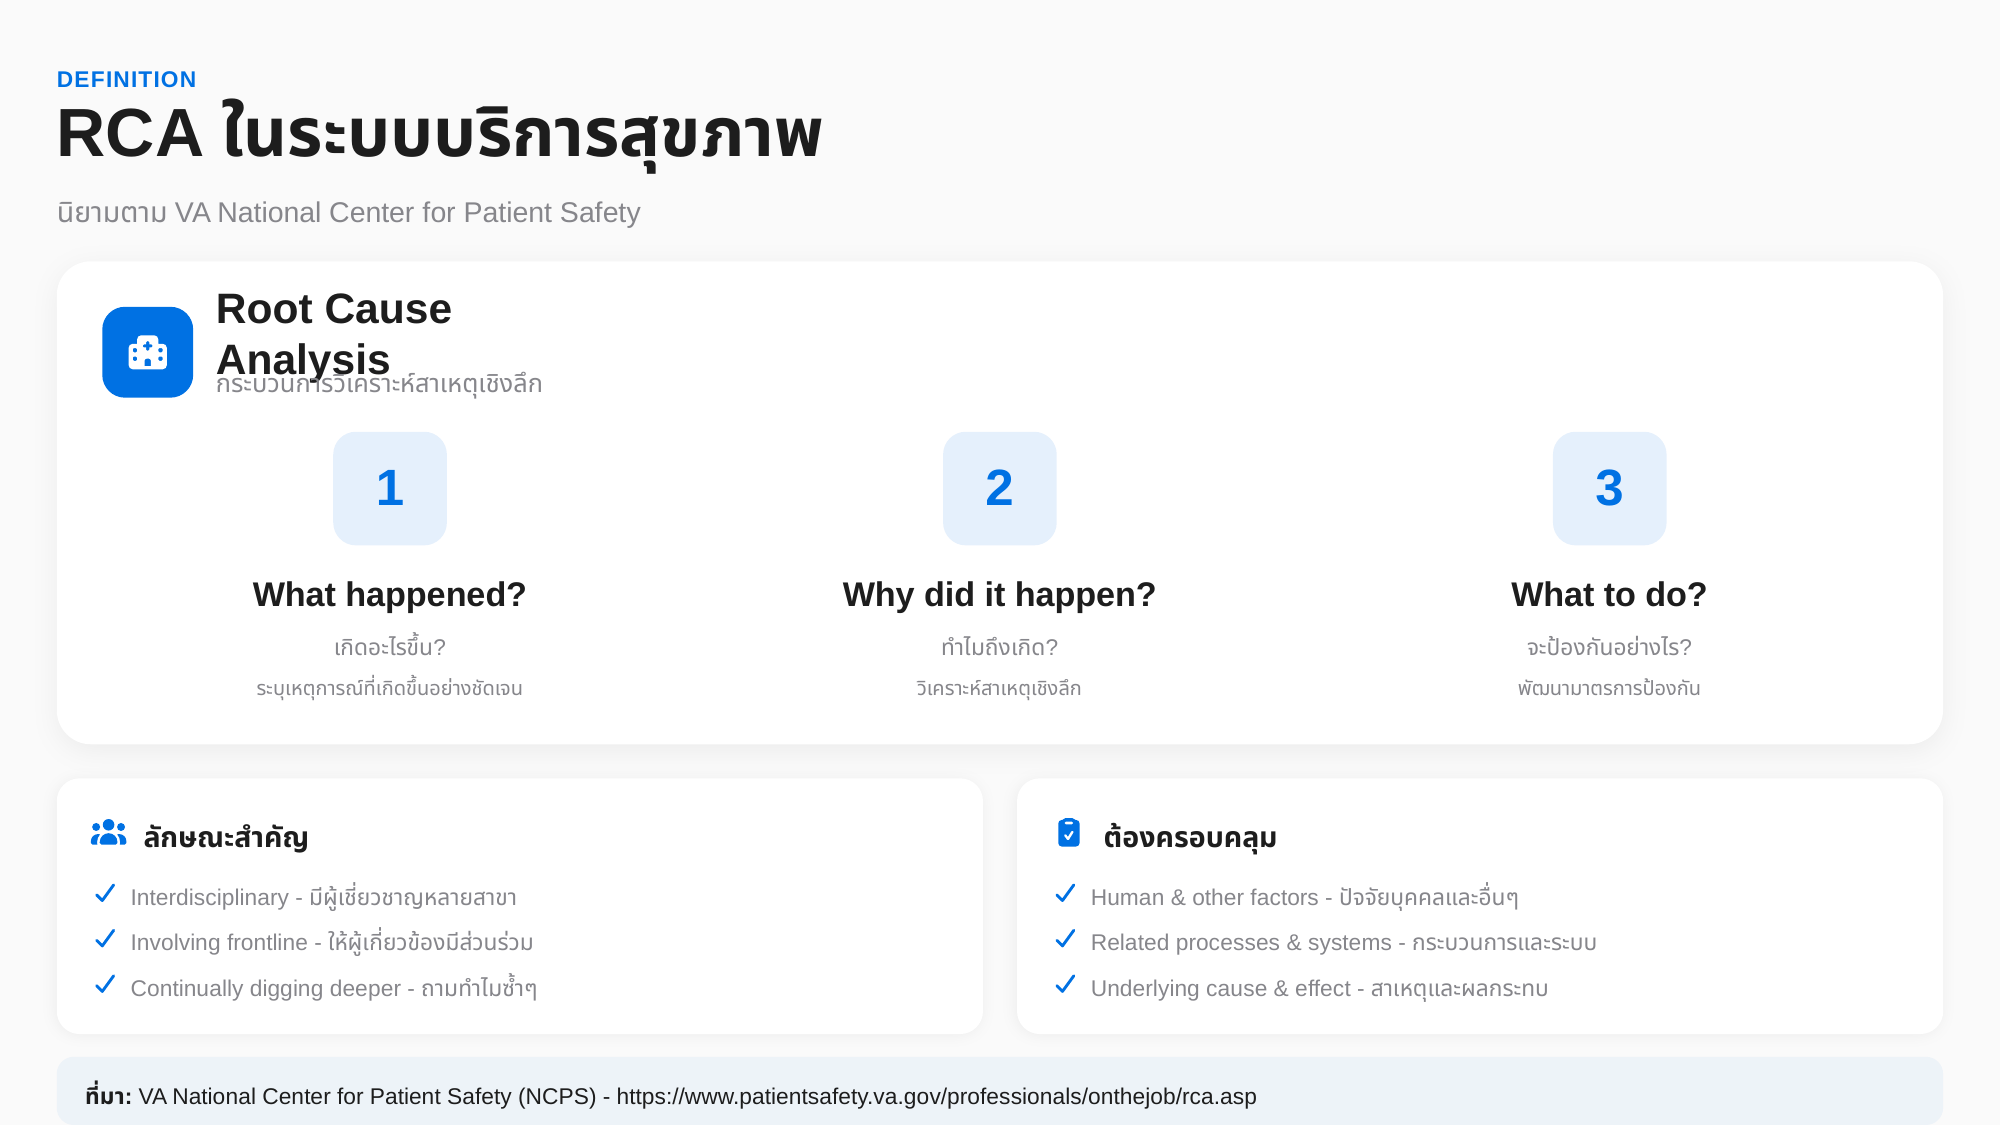

DEFINITION
RCA ในระบบบริการสุขภาพ
นิยามตาม VA National Center for Patient Safety

Root Cause Analysis

กระบวนการวิเคราะห์สาเหตุเชิงลึก

1
2
3
What happened?
Why did it happen?
What to do?
เกิดอะไรขึ้น?
ทำไมถึงเกิด?
จะป้องกันอย่างไร?
ระบุเหตุการณ์ที่เกิดขึ้นอย่างชัดเจน
วิเคราะห์สาเหตุเชิงลึก
พัฒนามาตรการป้องกัน

ลักษณะสำคัญ
ต้องครอบคลุม

Interdisciplinary - มีผู้เชี่ยวชาญหลายสาขา
Human & other factors - ปัจจัยบุคคลและอื่นๆ

Involving frontline - ให้ผู้เกี่ยวข้องมีส่วนร่วม
Related processes & systems - กระบวนการและระบบ

Continually digging deeper - ถามทำไมซ้ำๆ
Underlying cause & effect - สาเหตุและผลกระทบ

ที่มา: VA National Center for Patient Safety (NCPS) - https://www.patientsafety.va.gov/professionals/onthejob/rca.asp